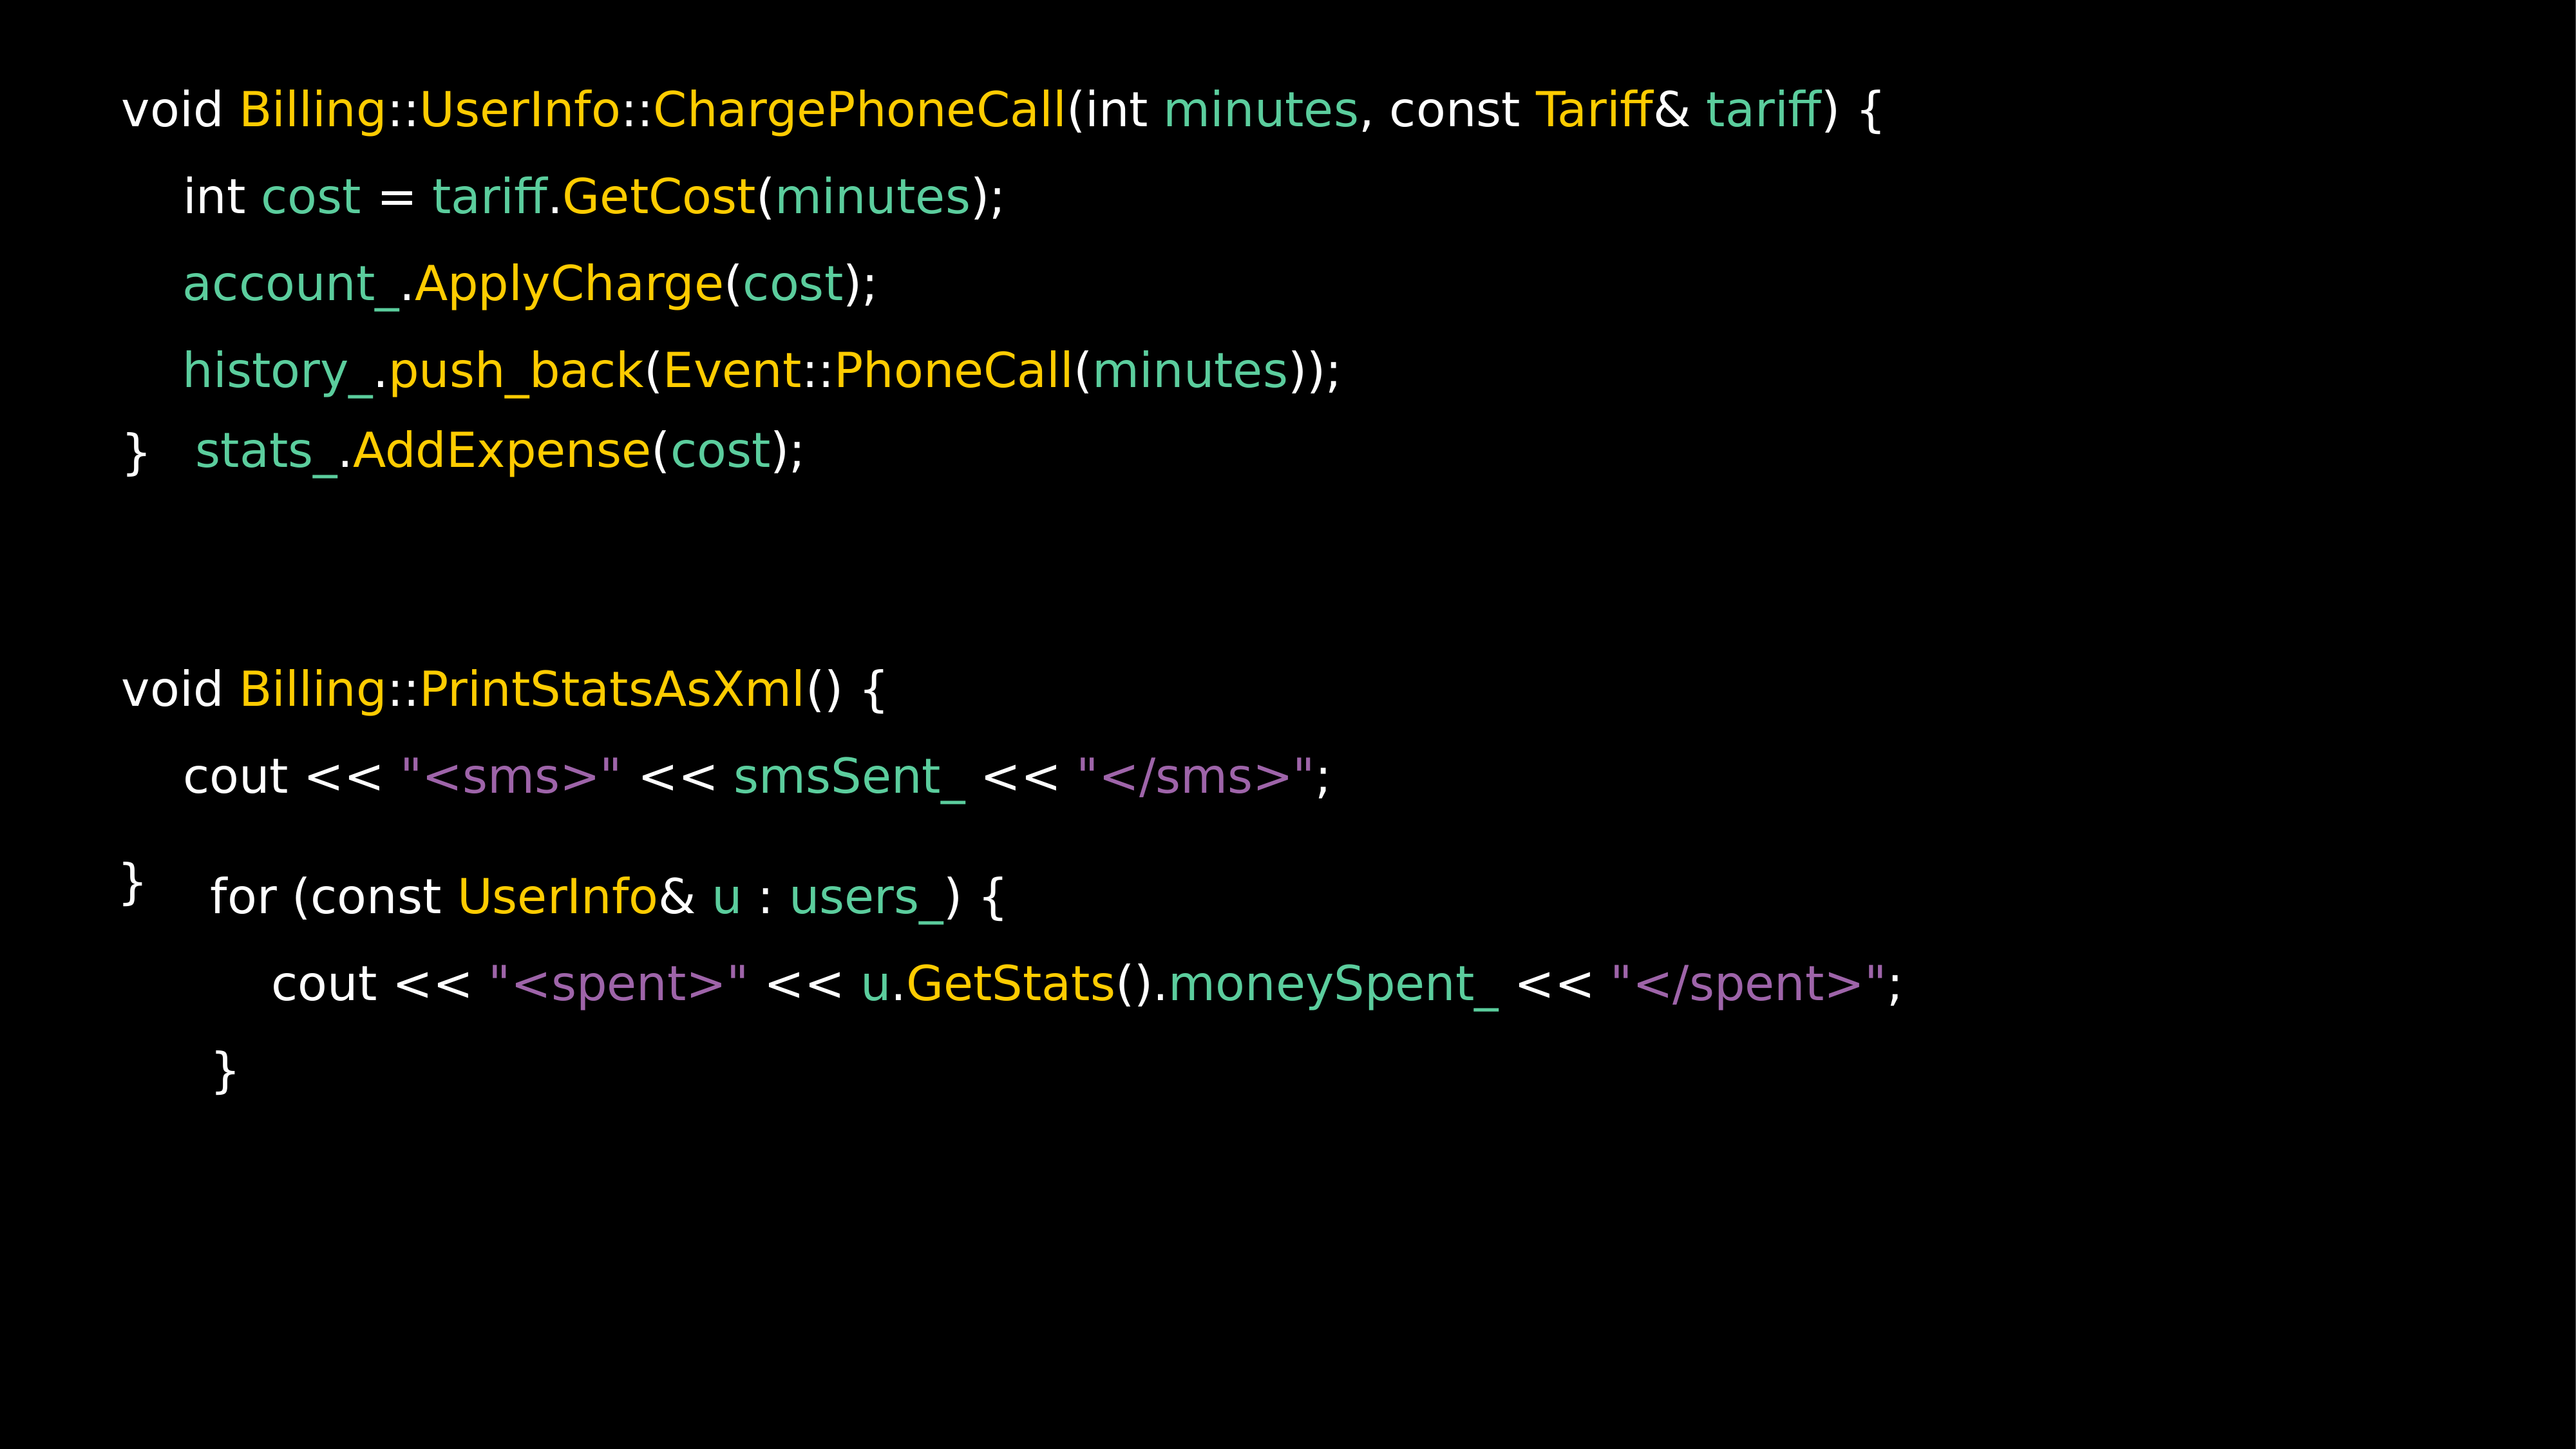

void Billing::UserInfo::ChargePhoneCall(int minutes, const Tariff& tariff) {
    int cost = tariff.GetCost(minutes);
    account_.ApplyCharge(cost);
    history_.push_back(Event::PhoneCall(minutes));
void Billing::PrintStatsAsXml() {
    cout << "<sms>" << smsSent_ << "</sms>";

 stats_.AddExpense(cost);
}
for (const UserInfo& u : users_) {
    cout << "<spent>" << u.GetStats().moneySpent_ << "</spent>";
}
}

40